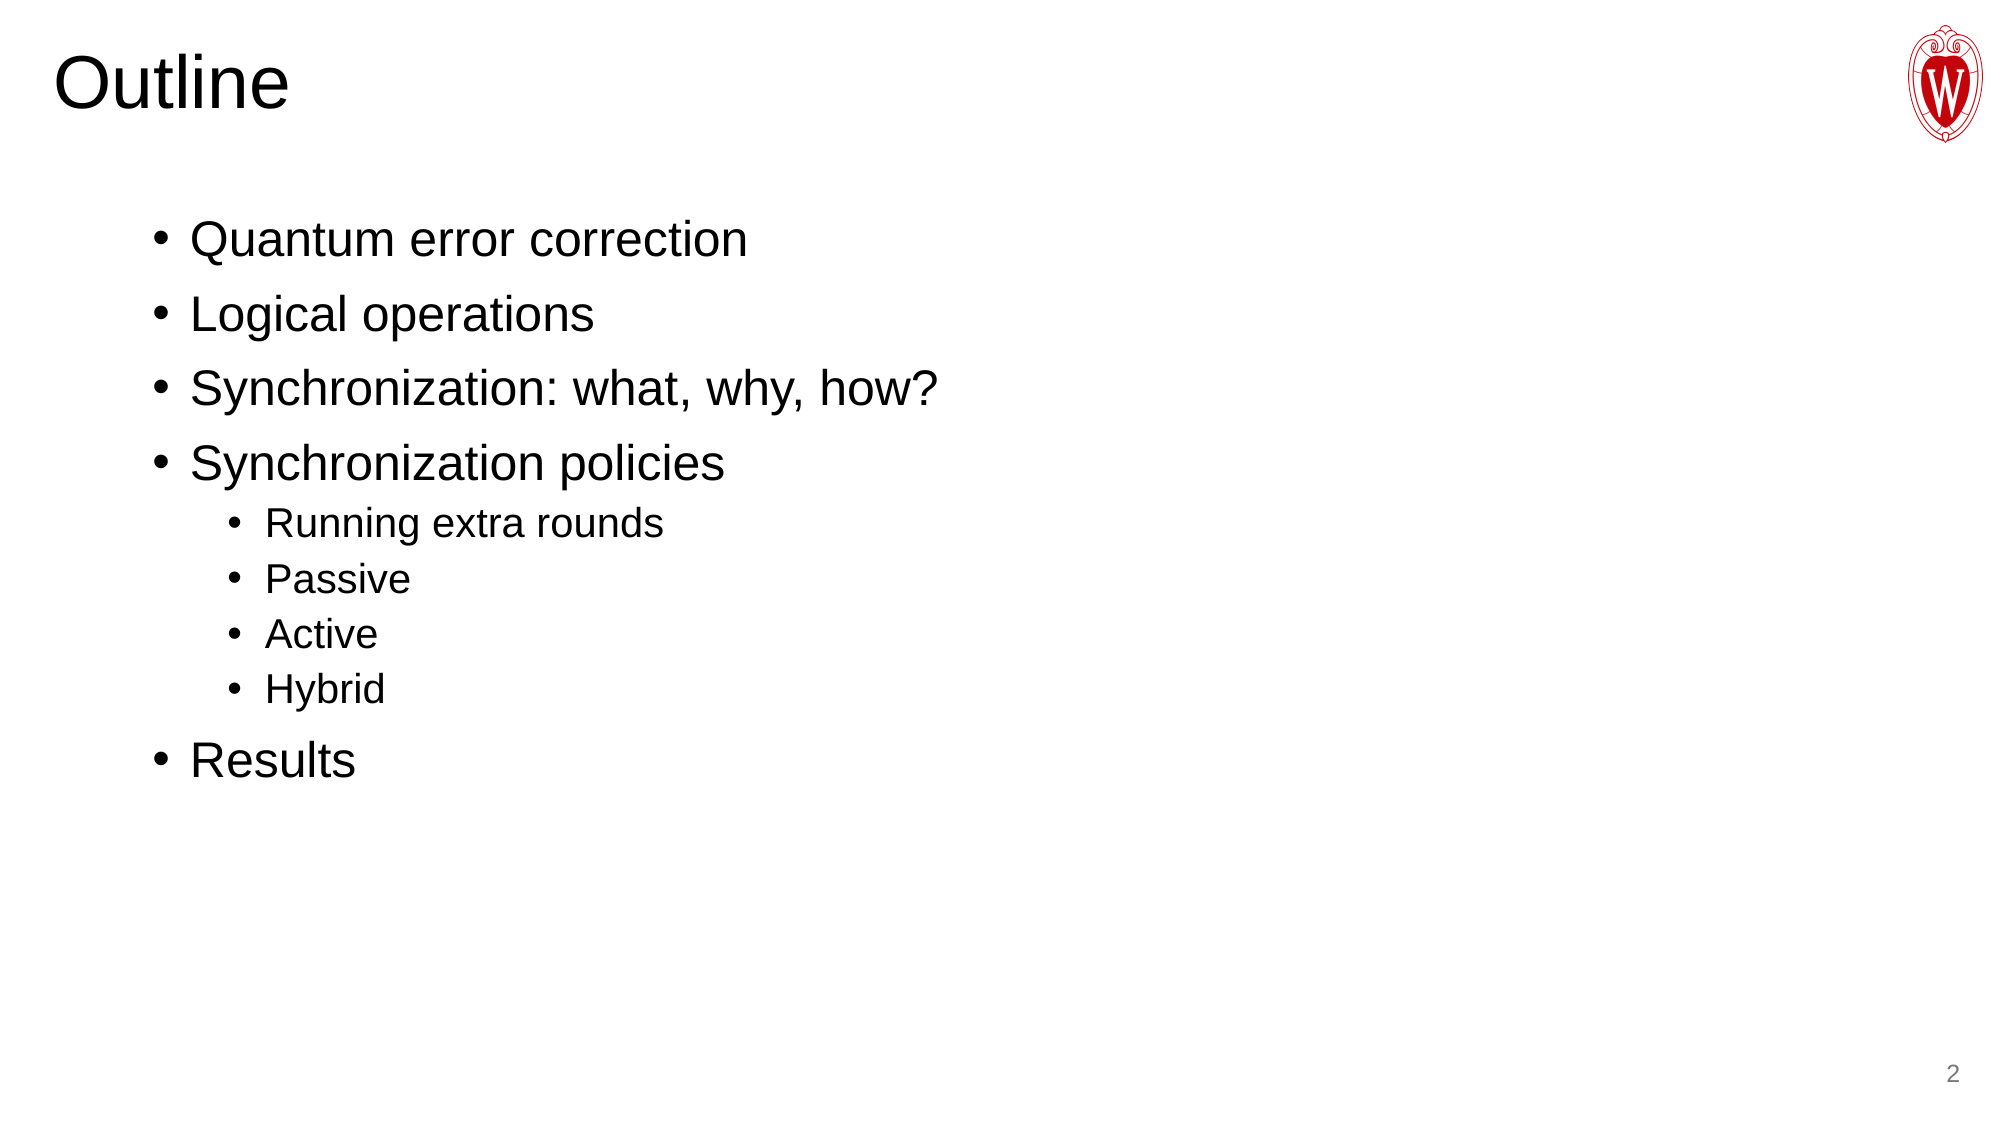

# Outline
Quantum error correction
Logical operations
Synchronization: what, why, how?
Synchronization policies
Running extra rounds
Passive
Active
Hybrid
Results
2